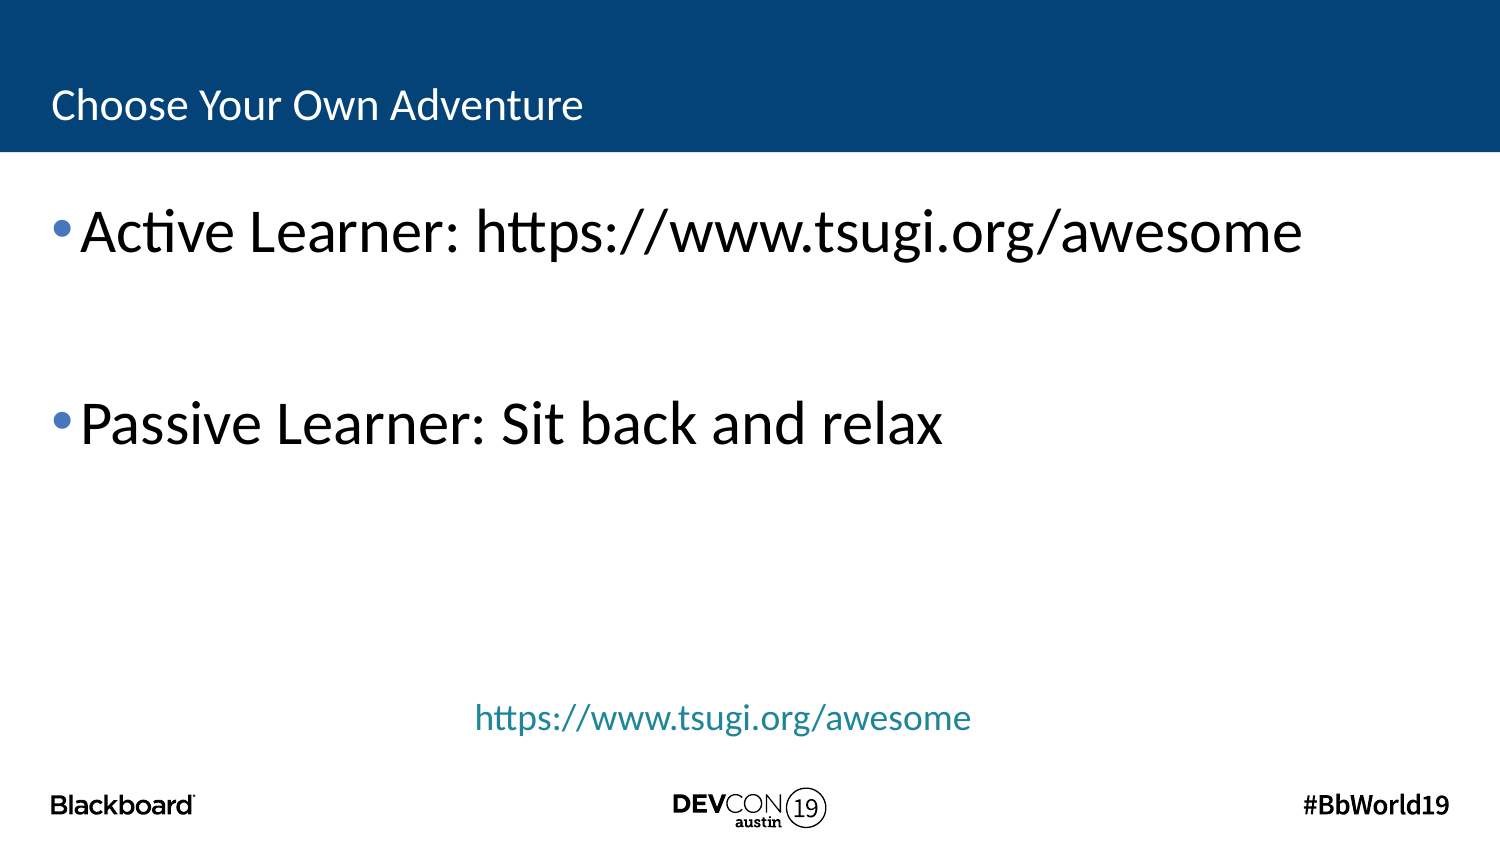

# Choose Your Own Adventure
Active Learner: https://www.tsugi.org/awesome

Passive Learner: Sit back and relax

https://www.tsugi.org/awesome